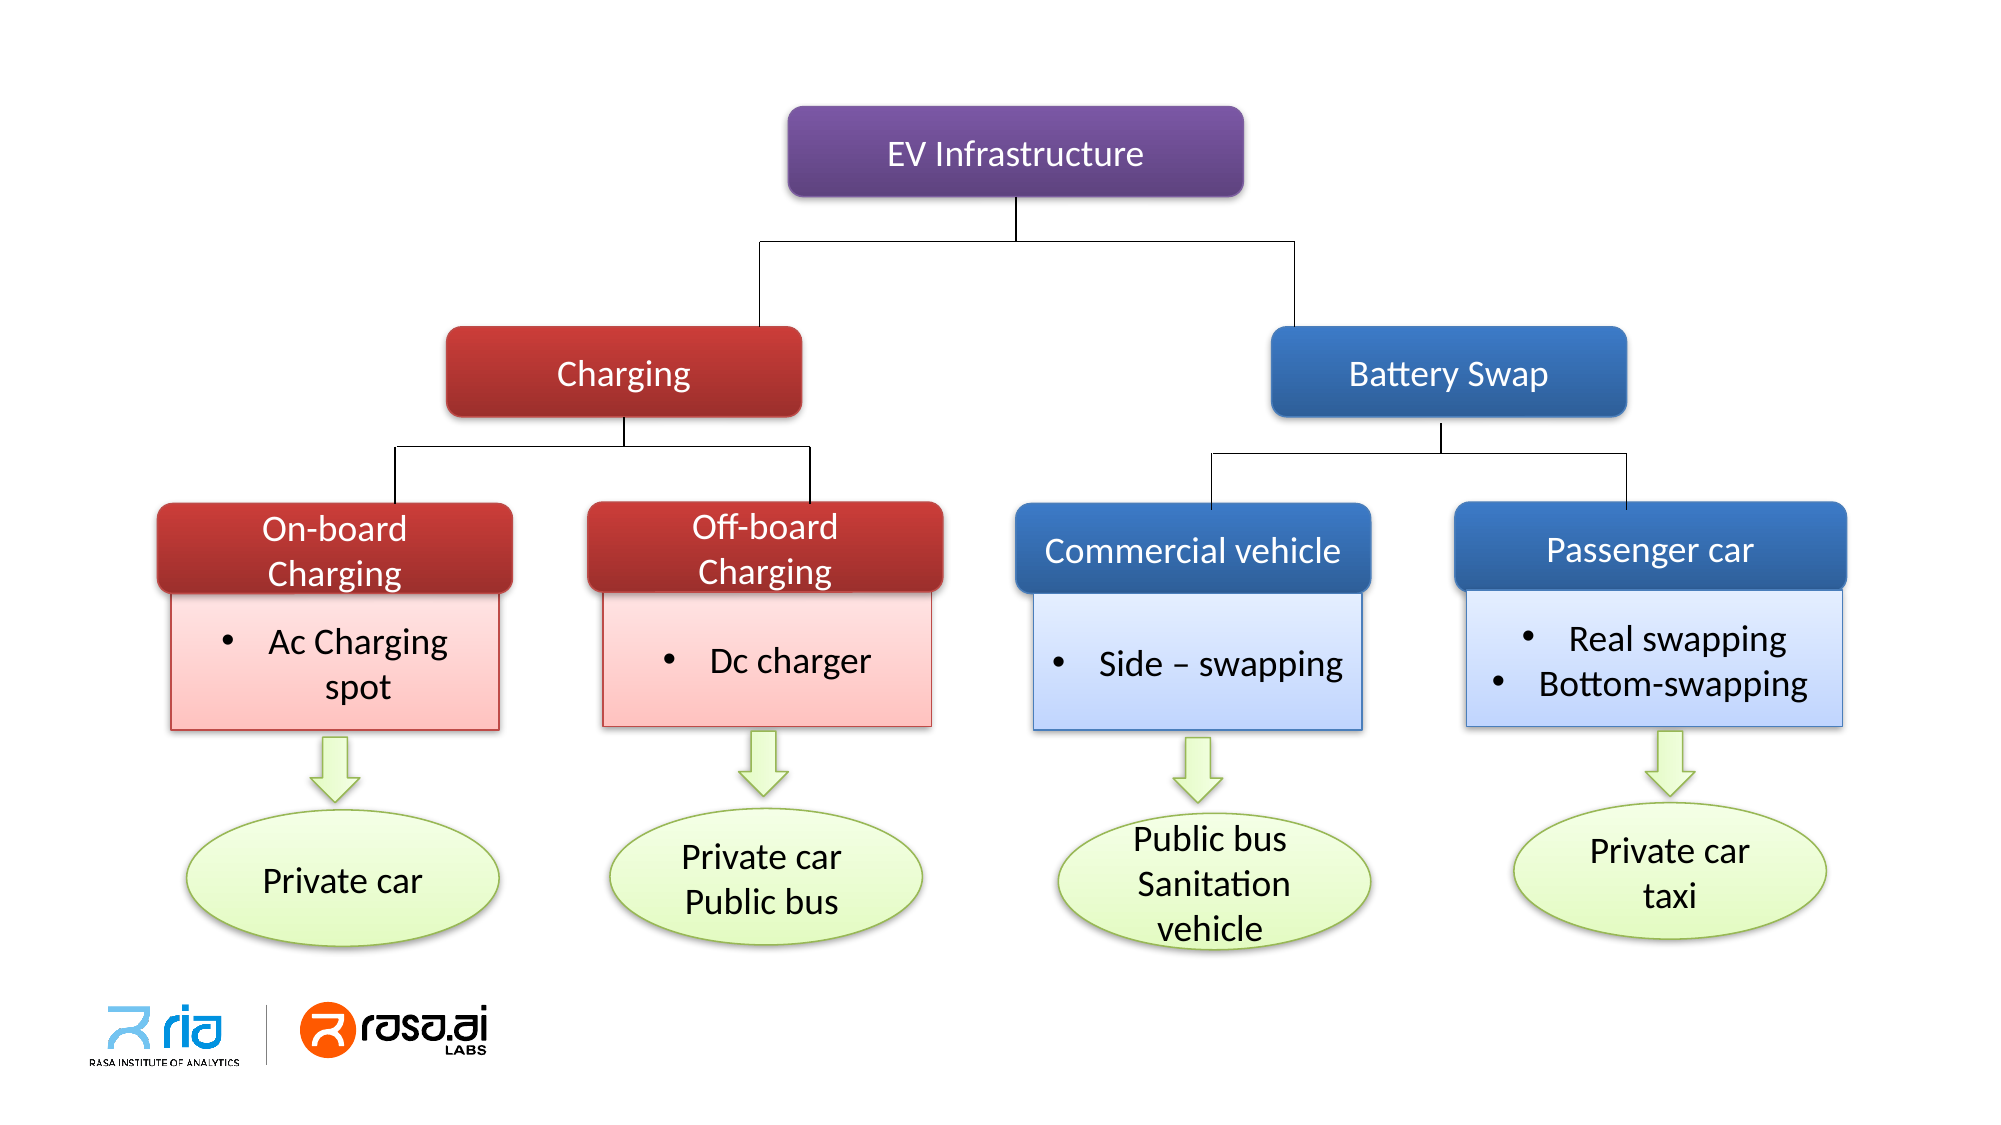

EV Infrastructure
Charging
Battery Swap

Off-board
Charging

Passenger car

On-board
Charging

Commercial vehicle

Dc charger
Real swapping
Bottom-swapping
Ac Charging spot
Side – swapping

Private car taxi
Private car
Public bus
Private car
Public bus
Sanitation vehicle